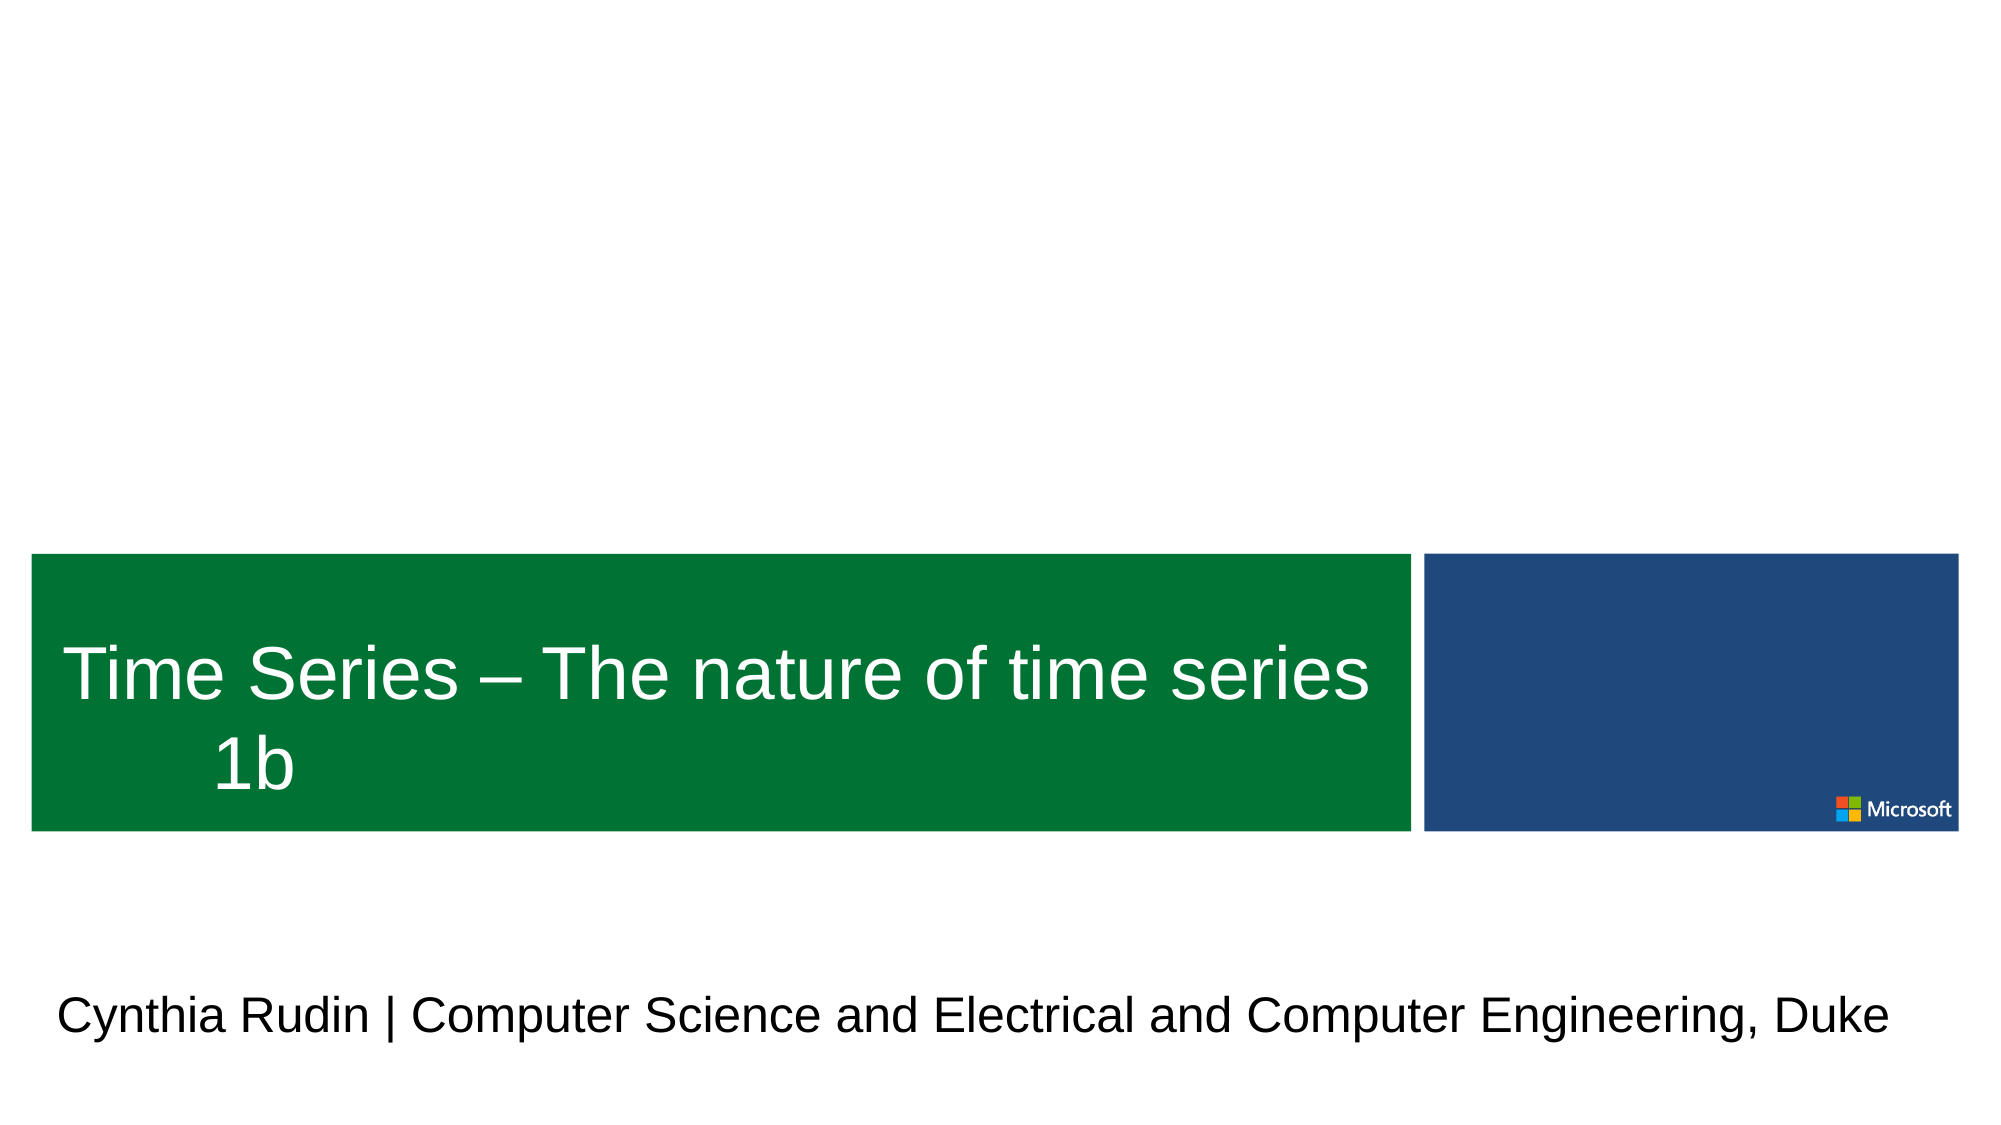

Time Series – The nature of time series 1b
Cynthia Rudin | Computer Science and Electrical and Computer Engineering, Duke